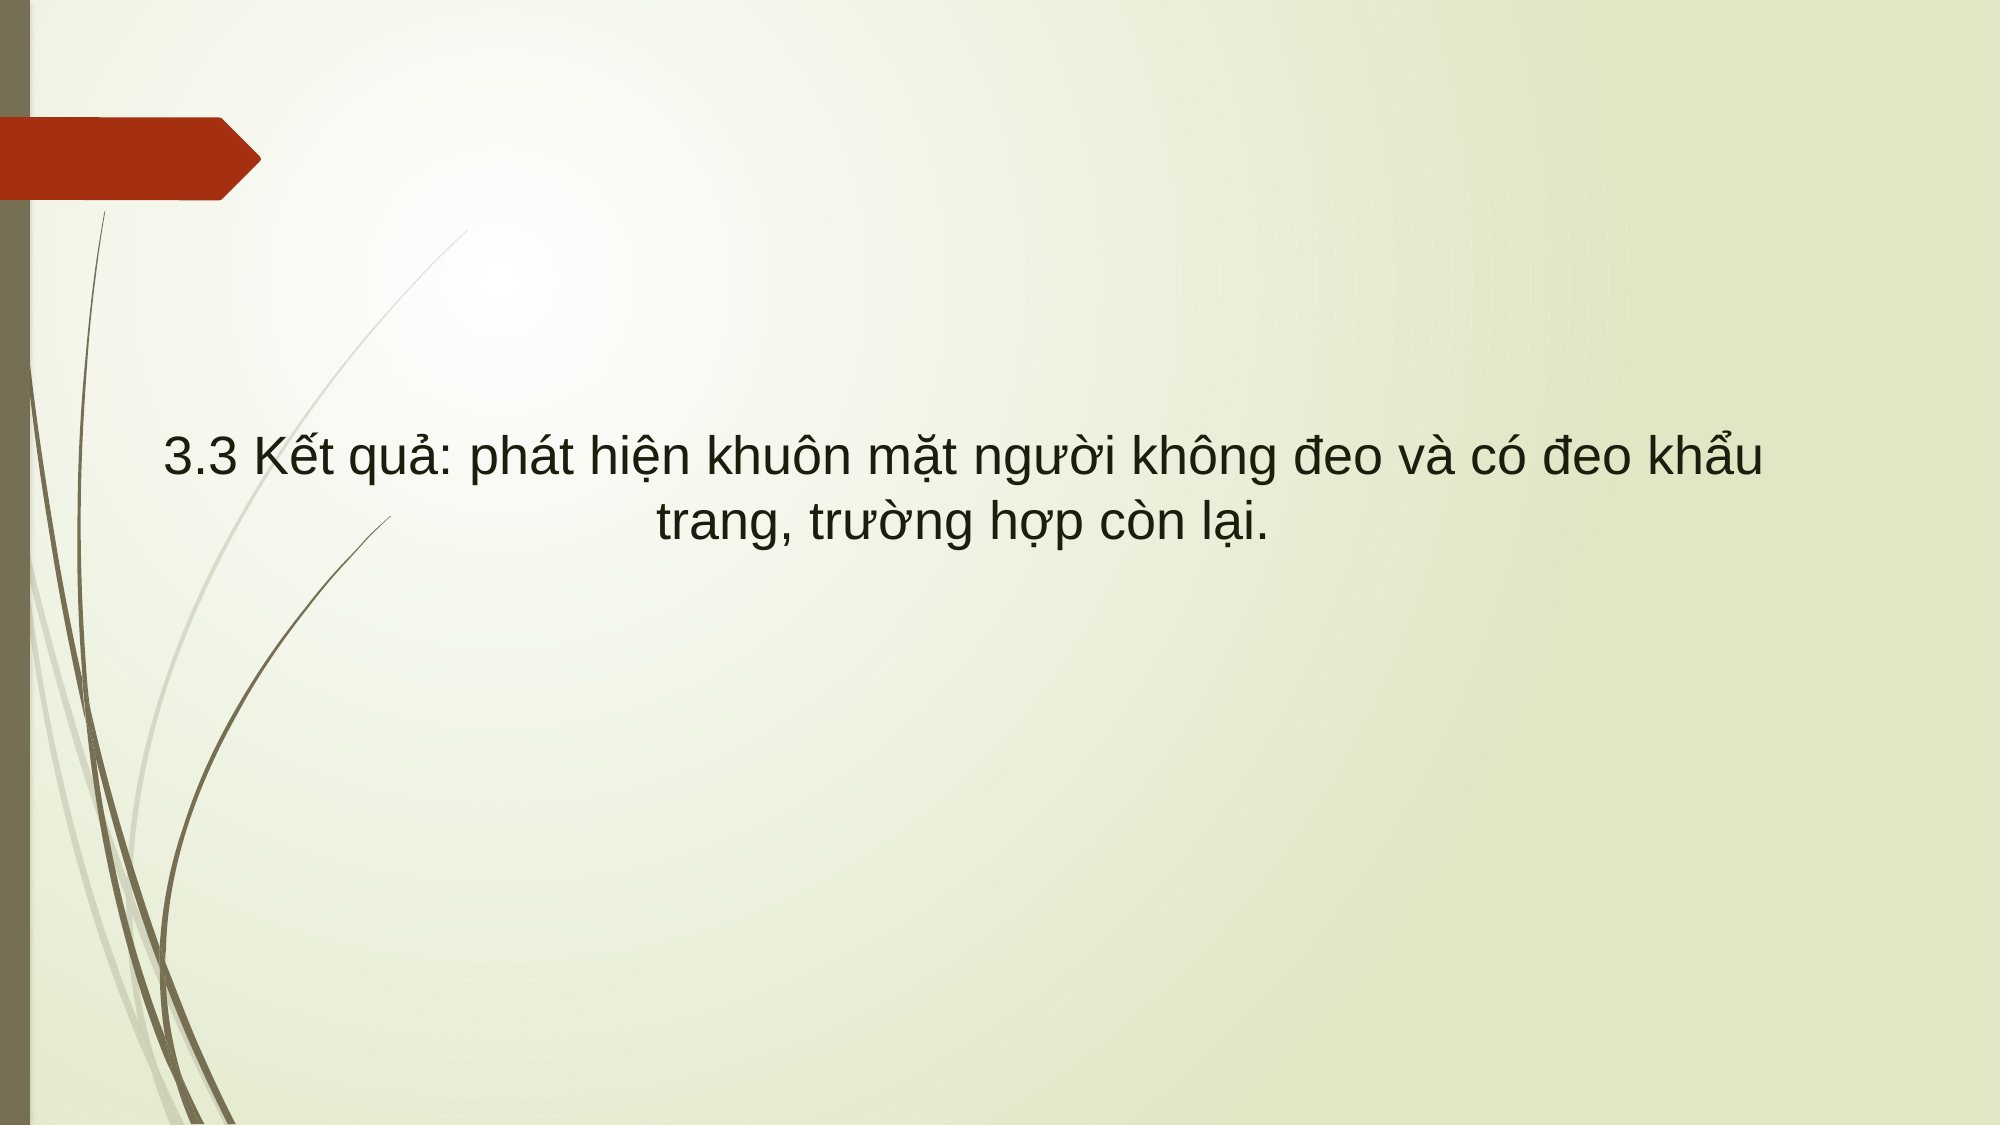

# 3.3 Kết quả: phát hiện khuôn mặt người không đeo và có đeo khẩu trang, trường hợp còn lại.